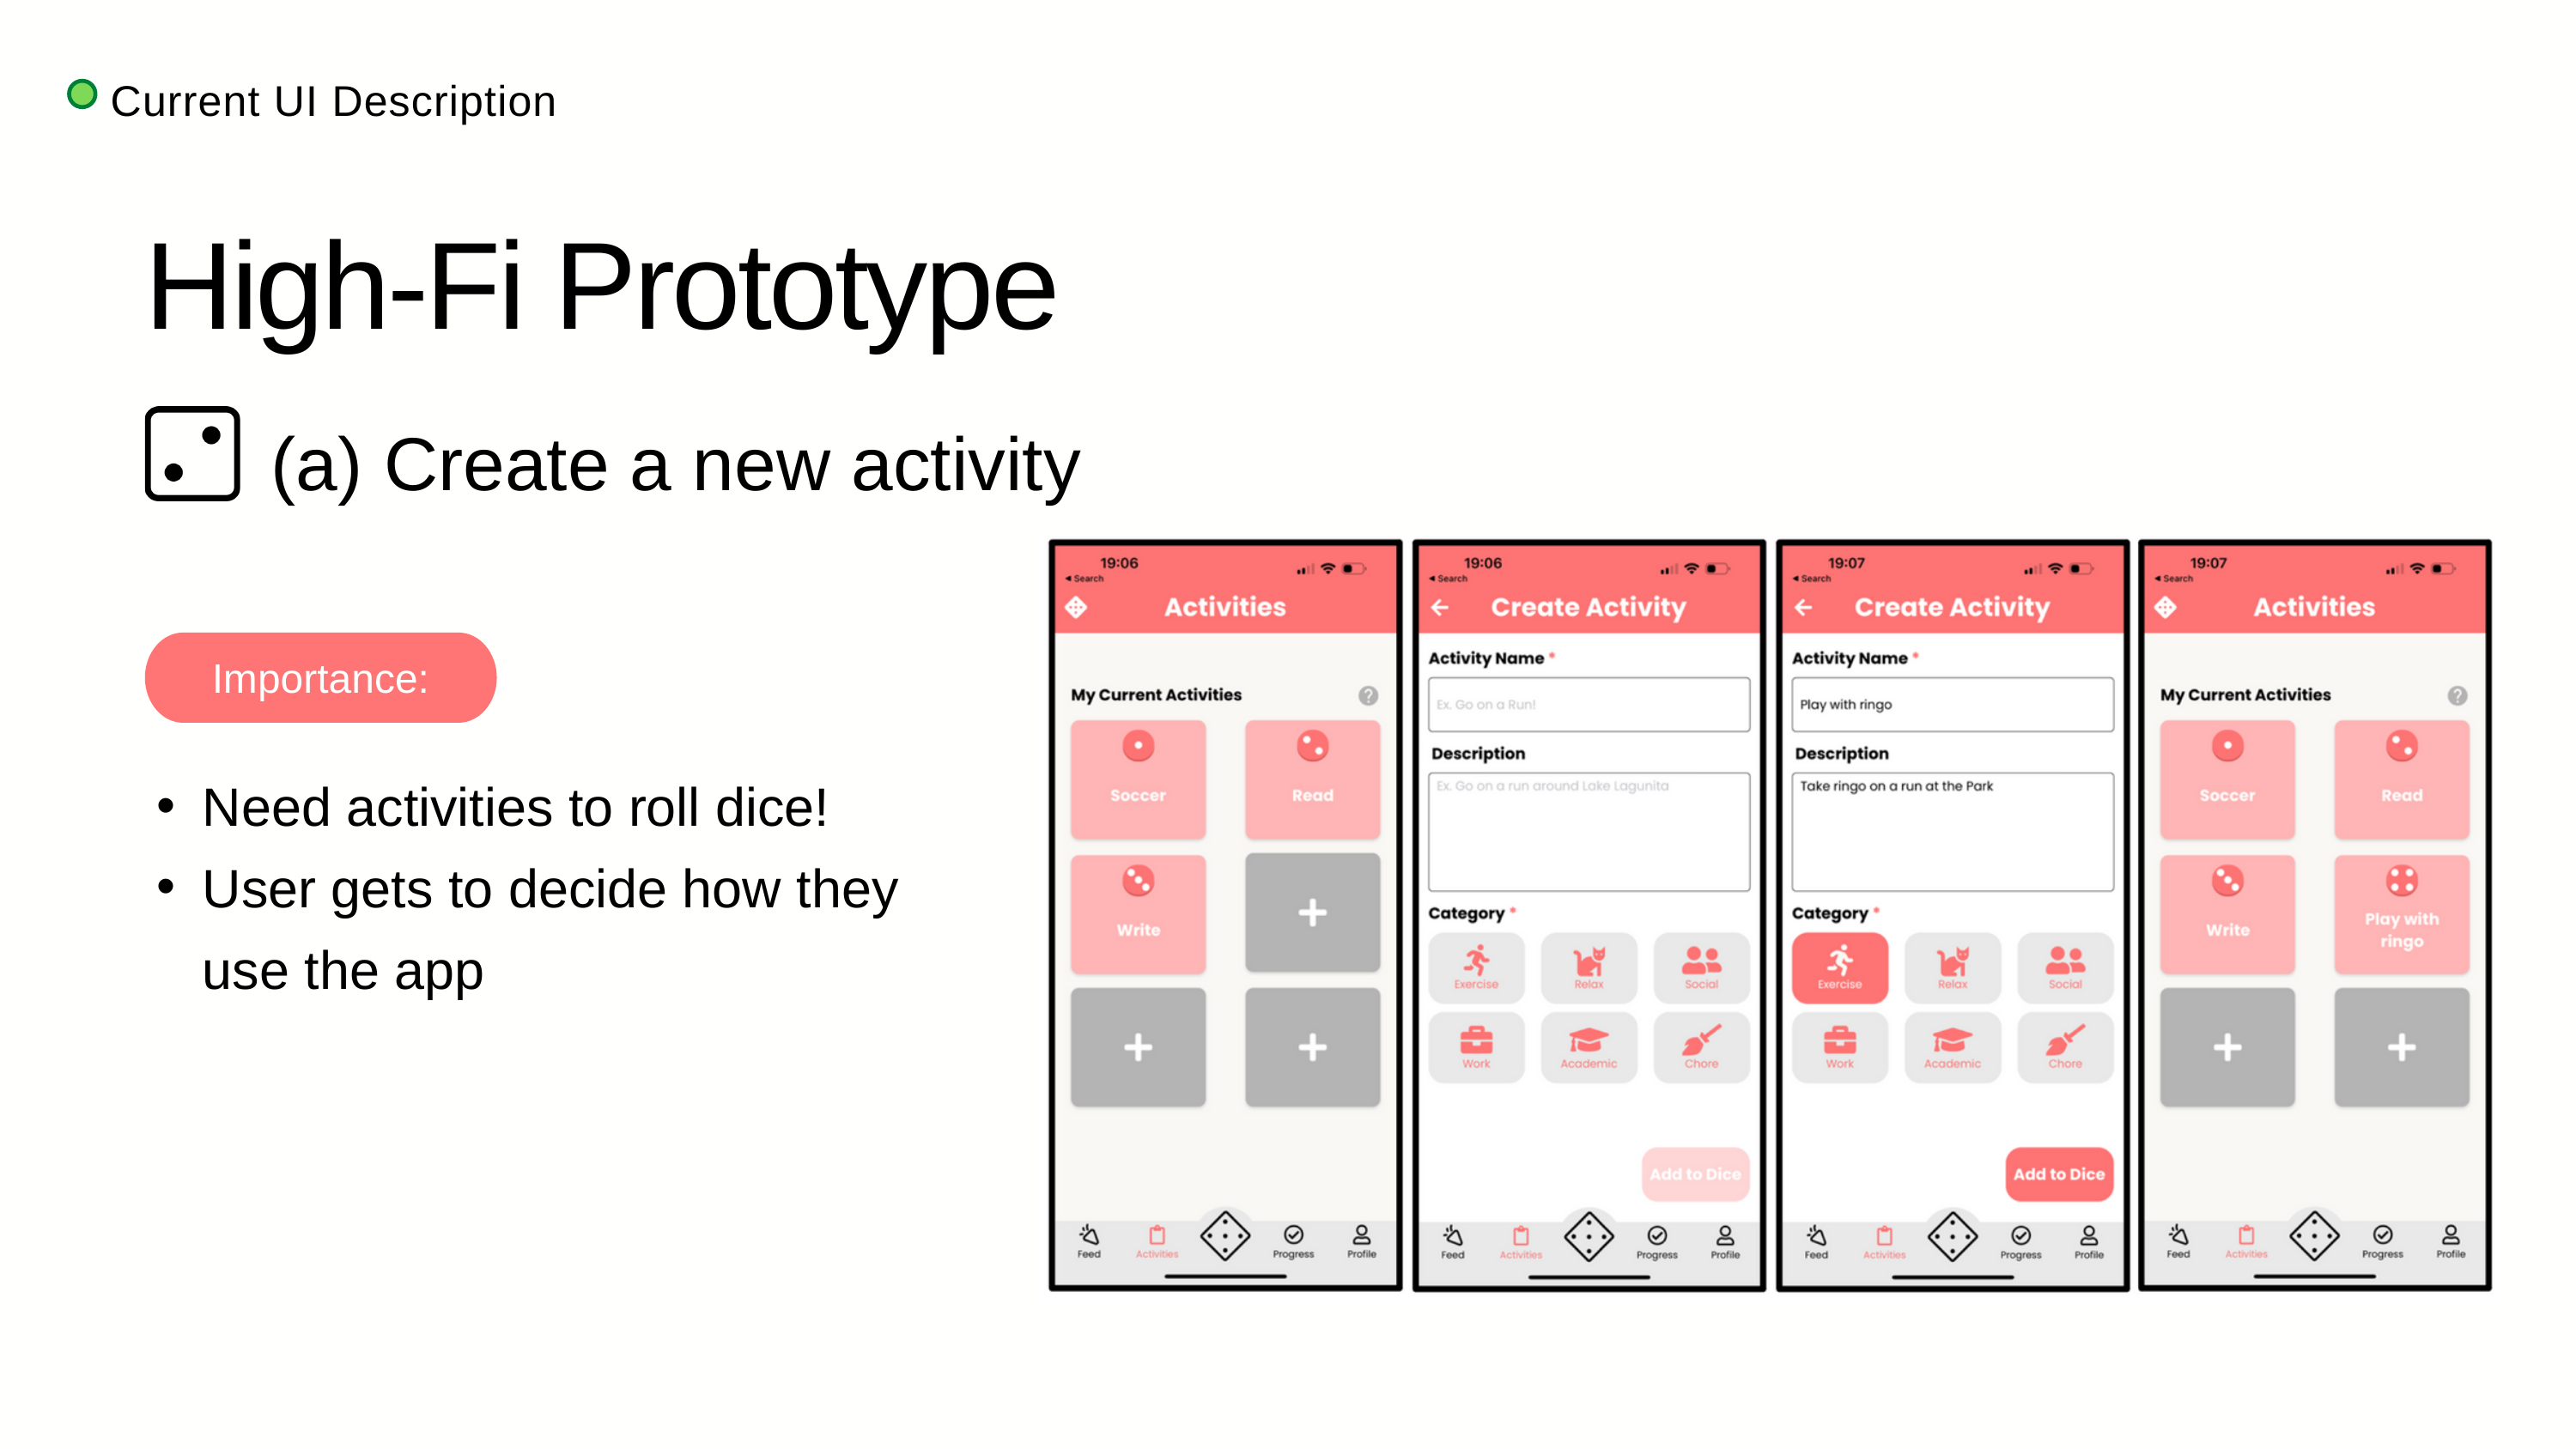

Current UI Description

High-Fi Prototype
(a) Create a new activity

Importance:
Need activities to roll dice!
User gets to decide how they use the app